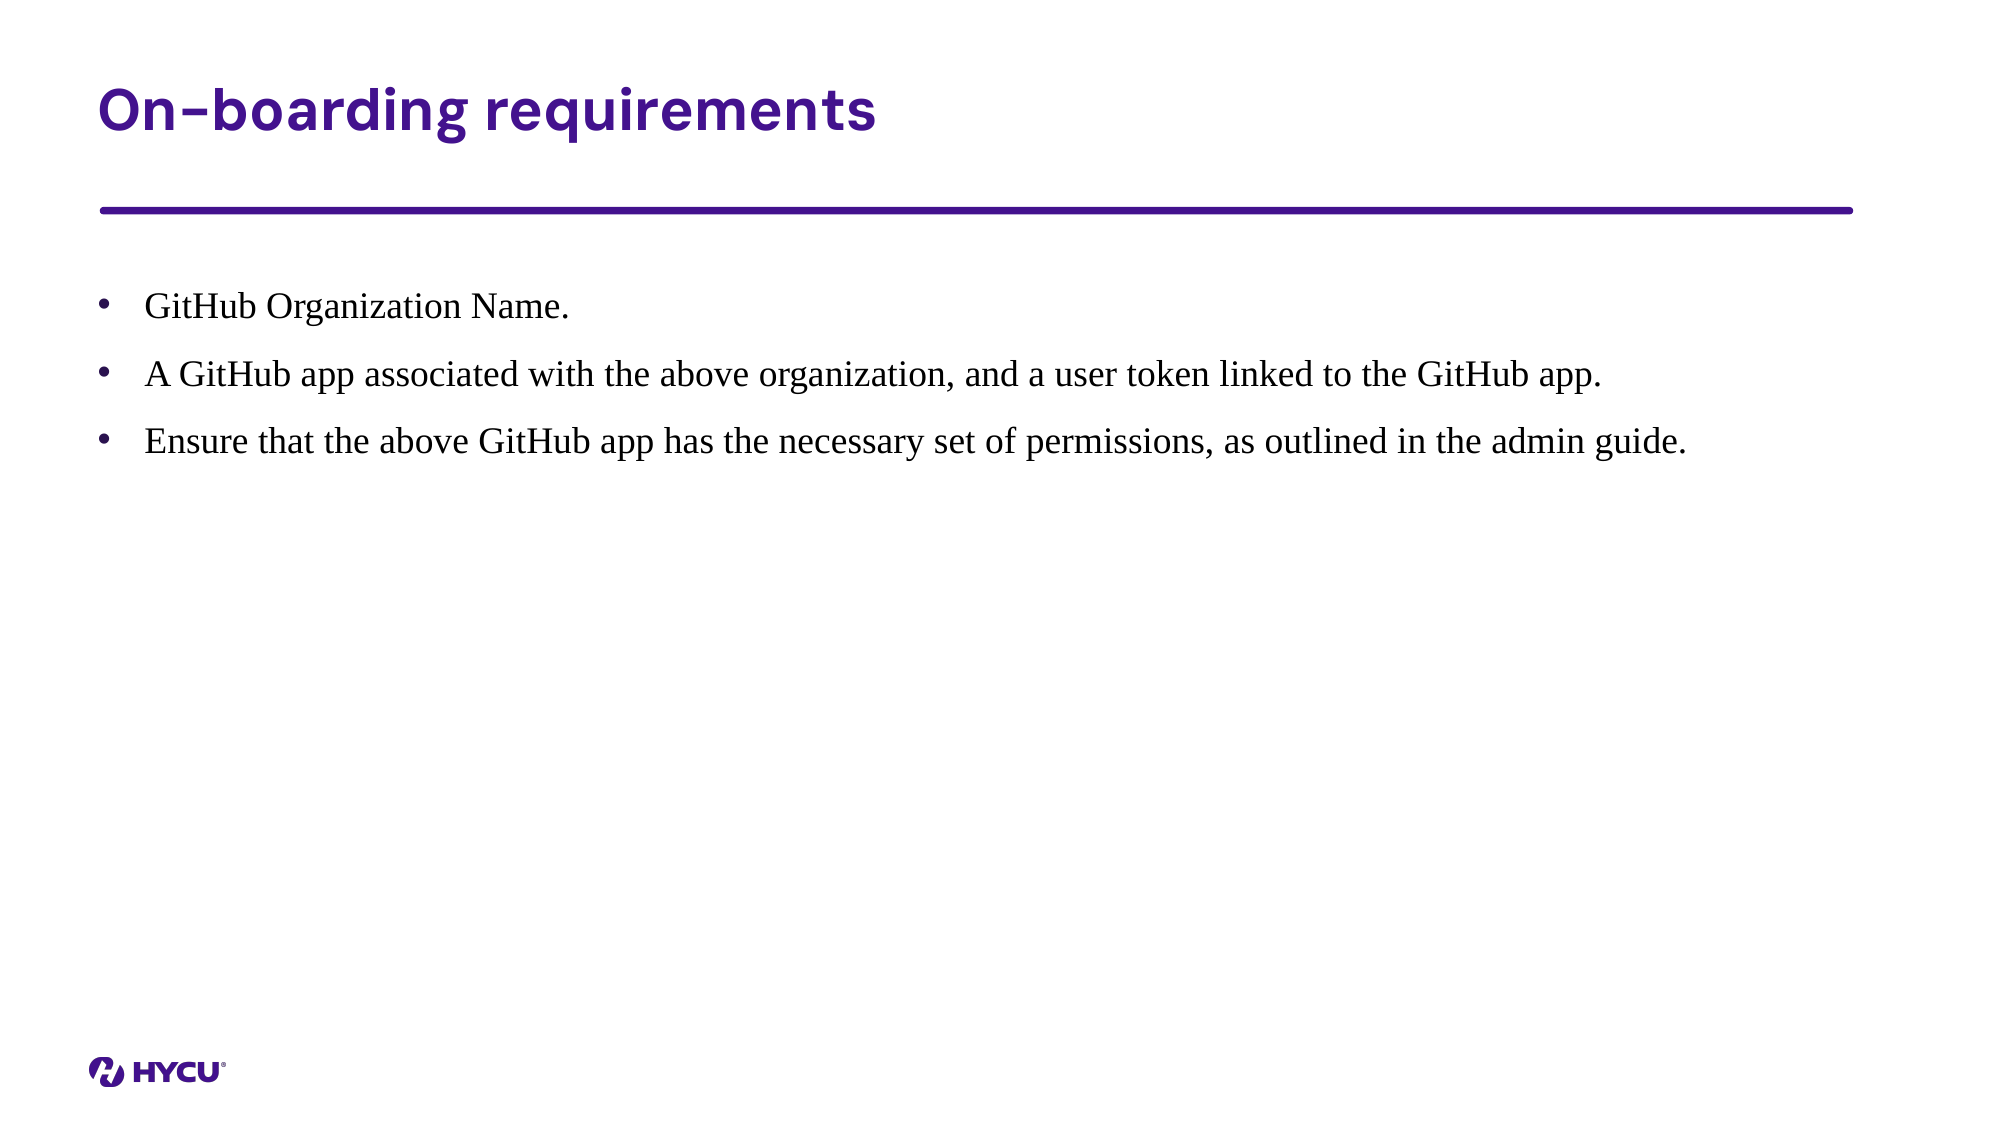

# On-boarding requirements
GitHub Organization Name.
A GitHub app associated with the above organization, and a user token linked to the GitHub app.
Ensure that the above GitHub app has the necessary set of permissions, as outlined in the admin guide.